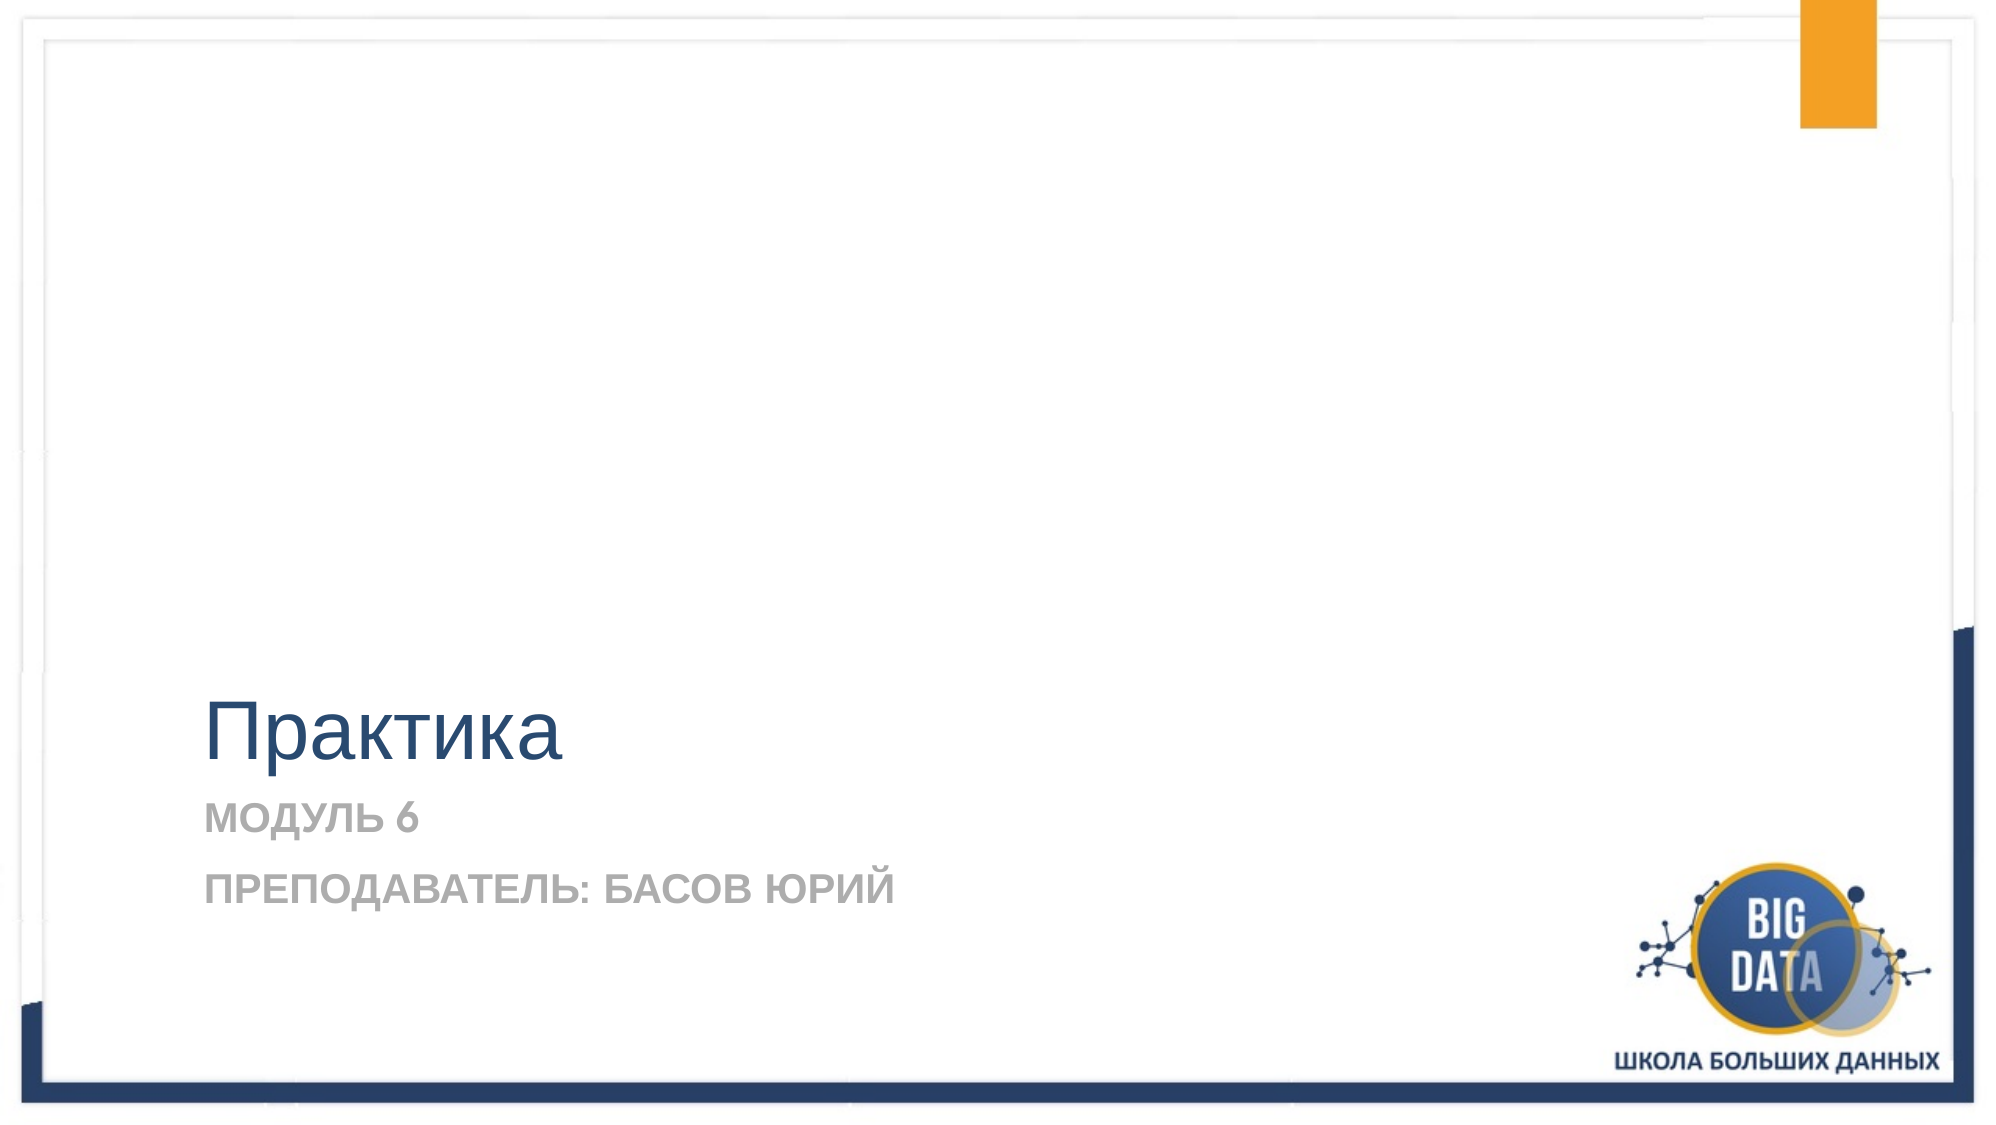

# Практика
Модуль 6
Преподаватель: БАСОВ ЮРИЙ